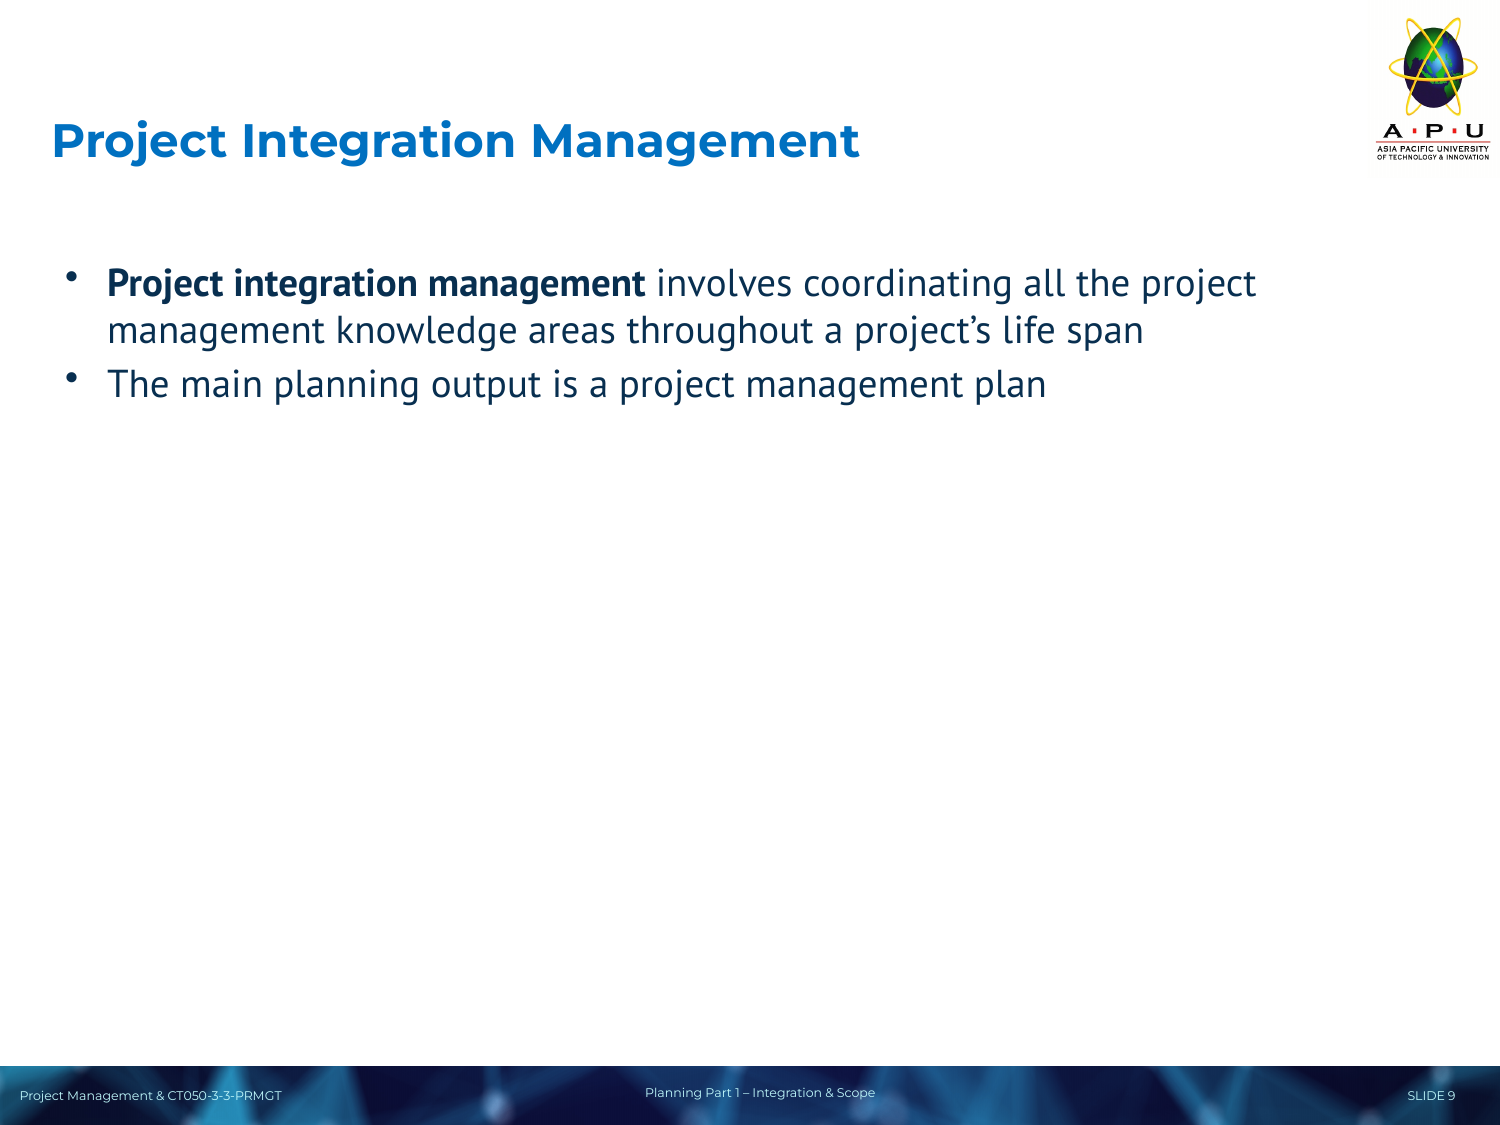

# Project Integration Management
Project integration management involves coordinating all the project management knowledge areas throughout a project’s life span
The main planning output is a project management plan